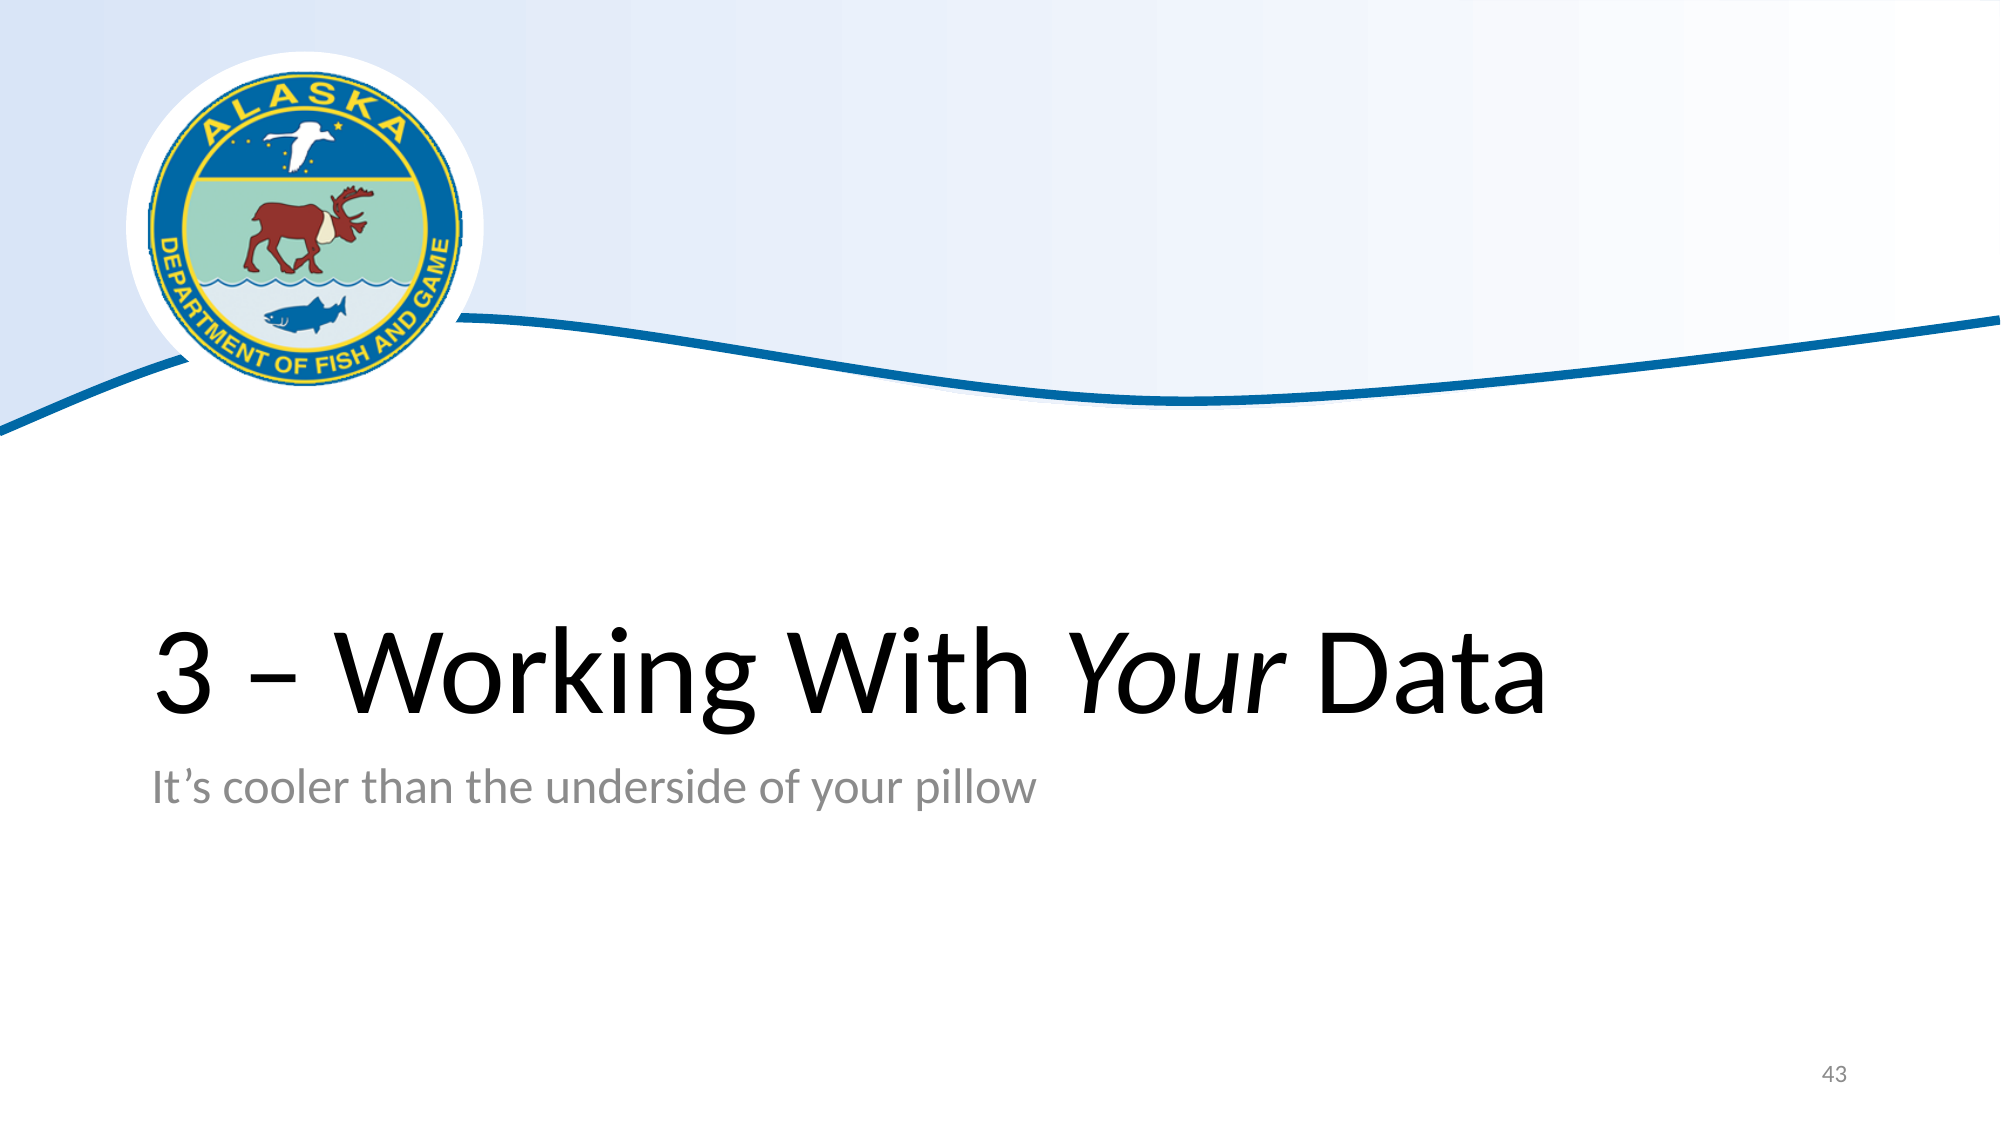

# 3 – Working With Your Data
It’s cooler than the underside of your pillow
43